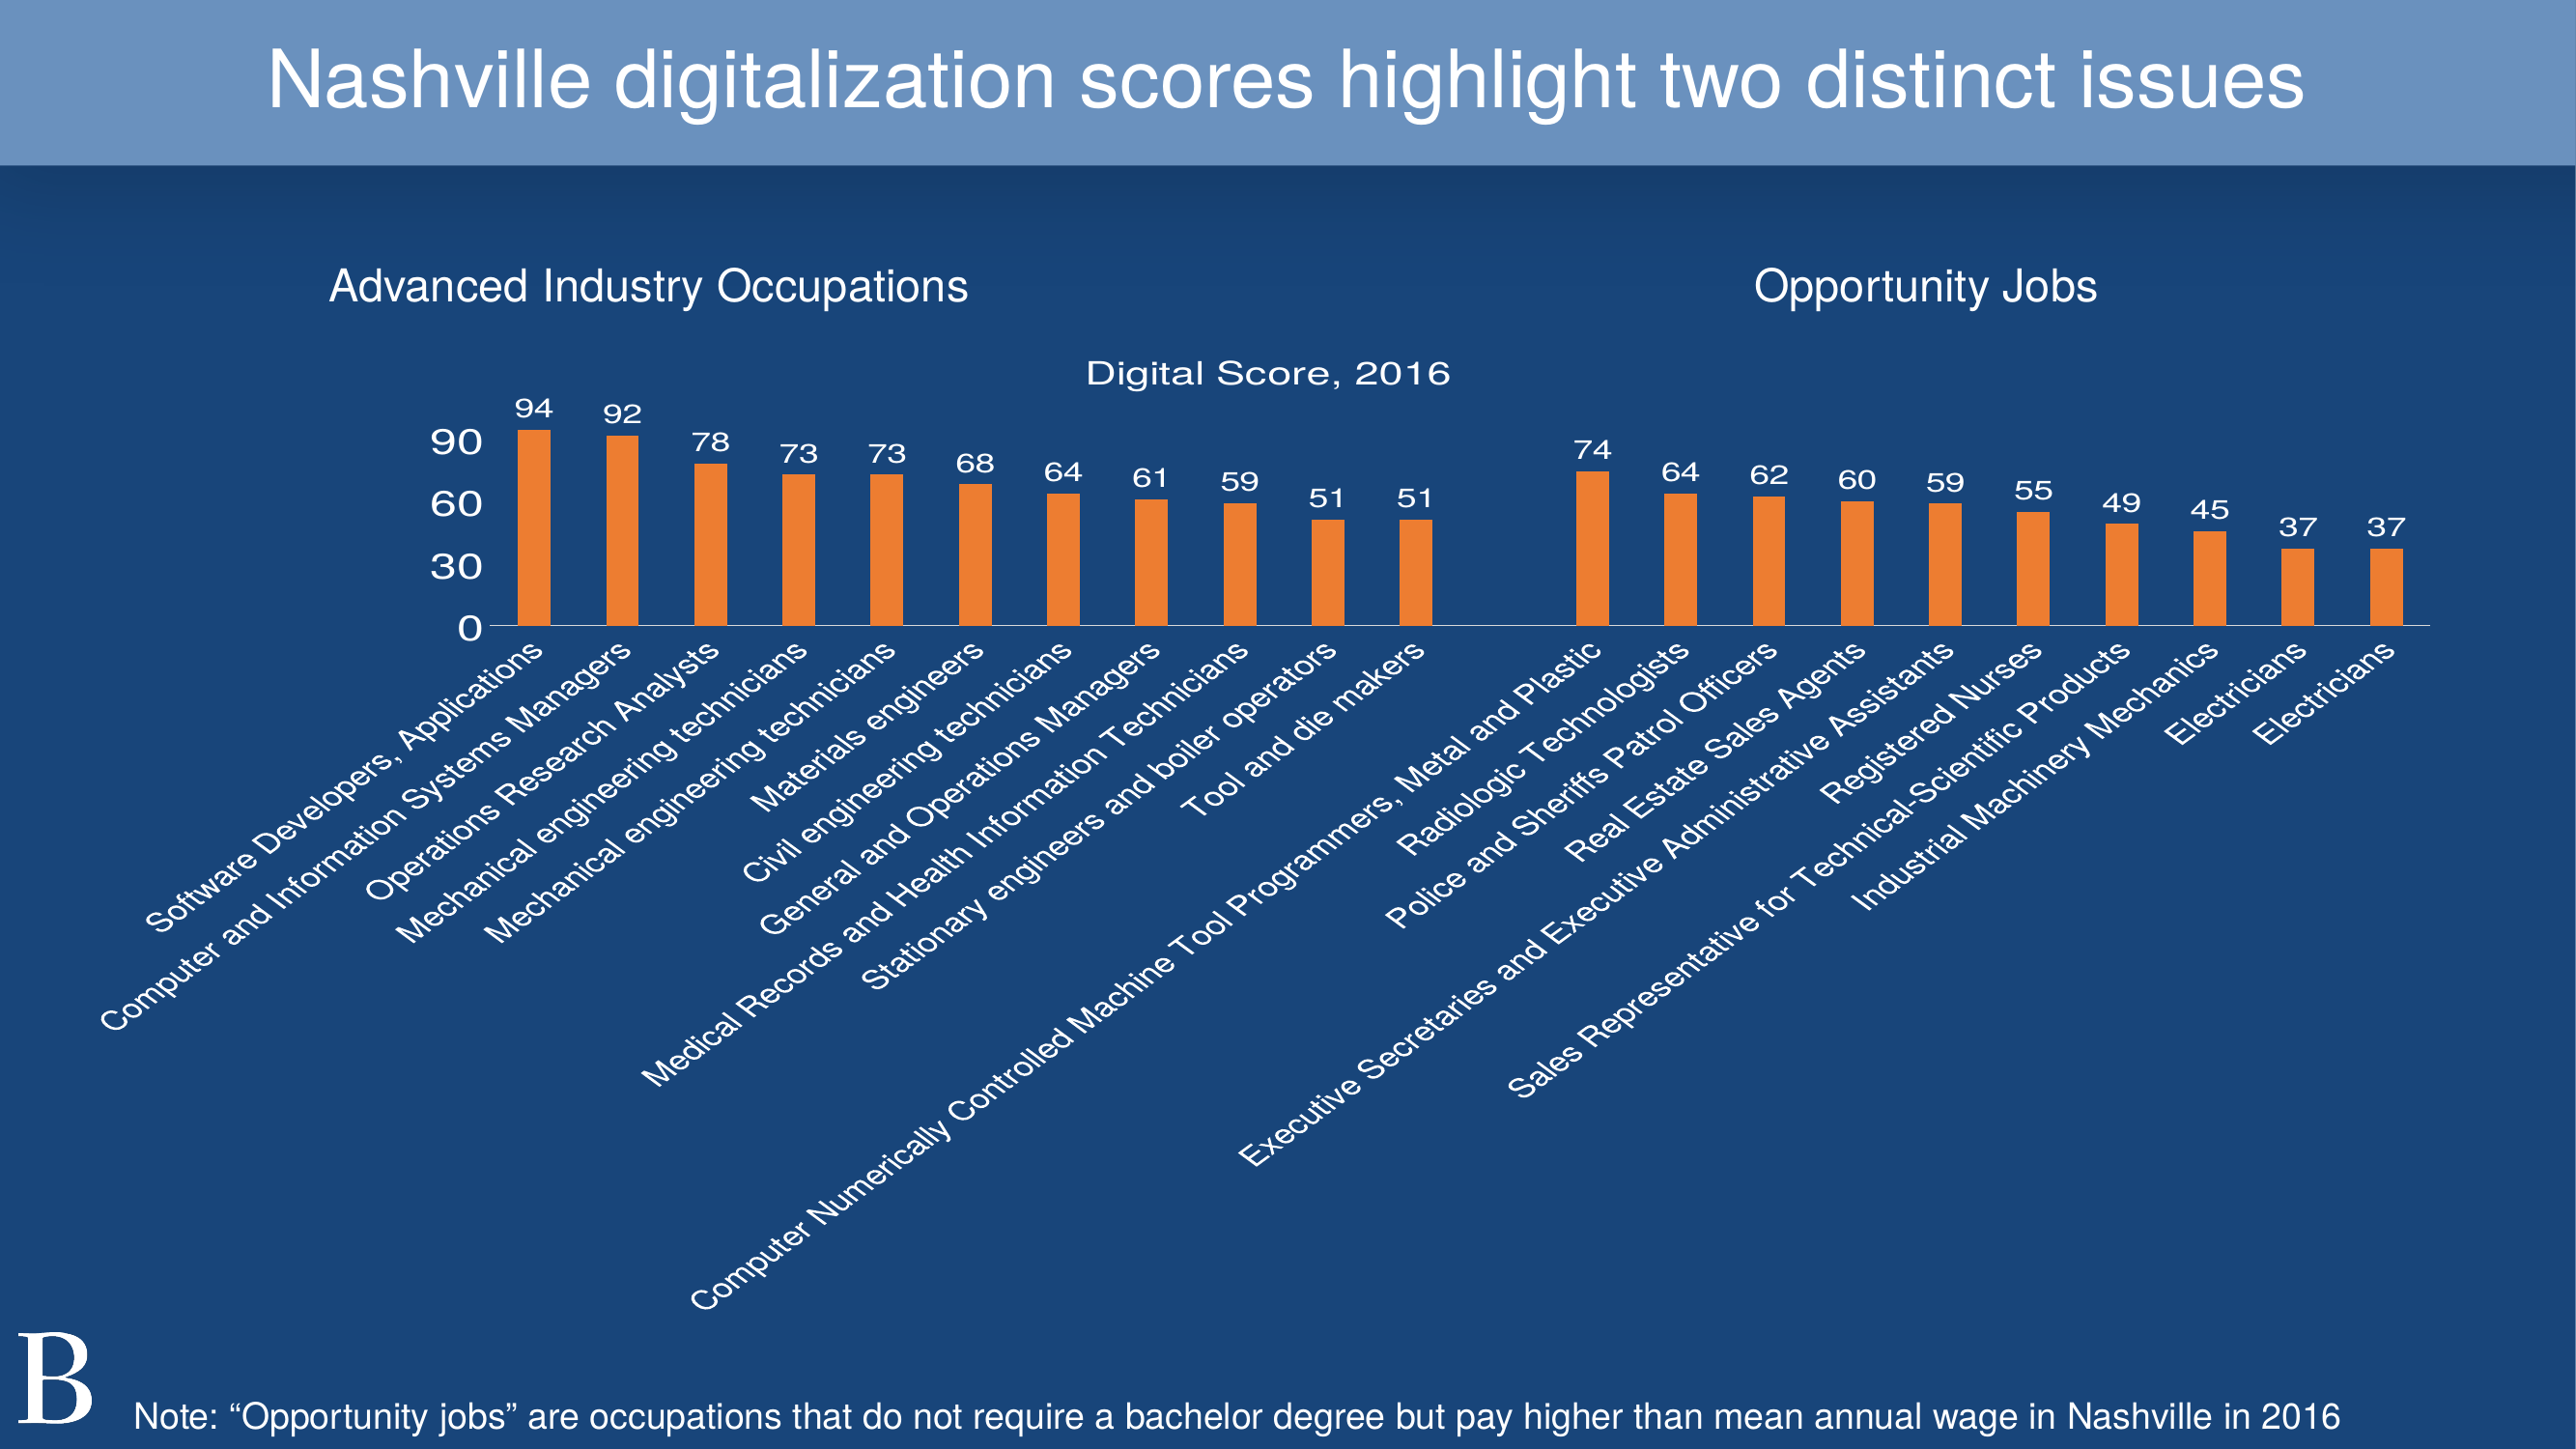

Nashville digitalization scores highlight two distinct issues
Advanced Industry Occupations
Opportunity Jobs

[unsupported chart]

Note: “Opportunity jobs” are occupations that do not require a bachelor degree but pay higher than mean annual wage in Nashville in 2016